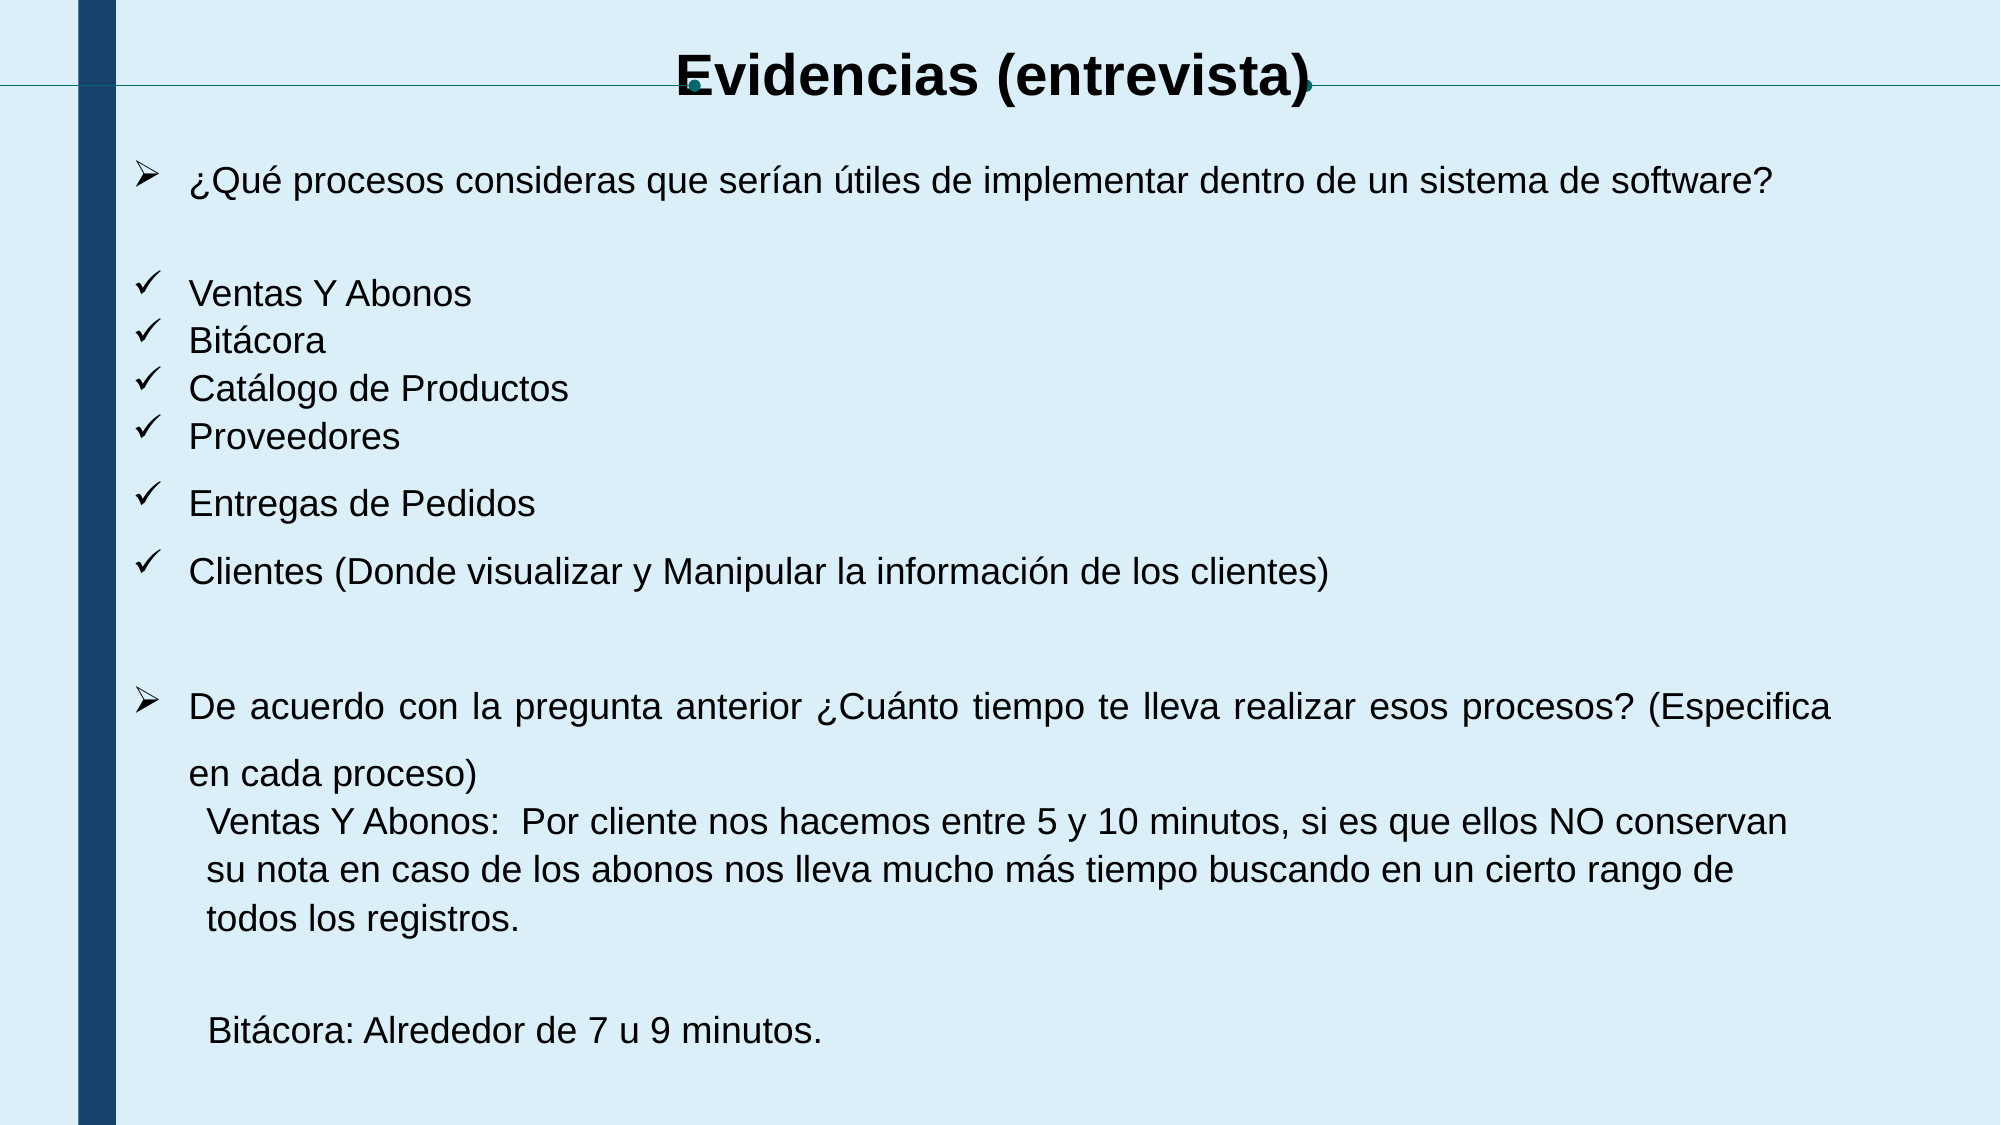

Evidencias (entrevista)

¿Qué procesos consideras que serían útiles de implementar dentro de un sistema de software?

Ventas Y Abonos
Bitácora
Catálogo de Productos
Proveedores
Entregas de Pedidos
Clientes (Donde visualizar y Manipular la información de los clientes)

De acuerdo con la pregunta anterior ¿Cuánto tiempo te lleva realizar esos procesos? (Especifica en cada proceso)
Ventas Y Abonos:  Por cliente nos hacemos entre 5 y 10 minutos, si es que ellos NO conservan su nota en caso de los abonos nos lleva mucho más tiempo buscando en un cierto rango de todos los registros.

Bitácora: Alrededor de 7 u 9 minutos.